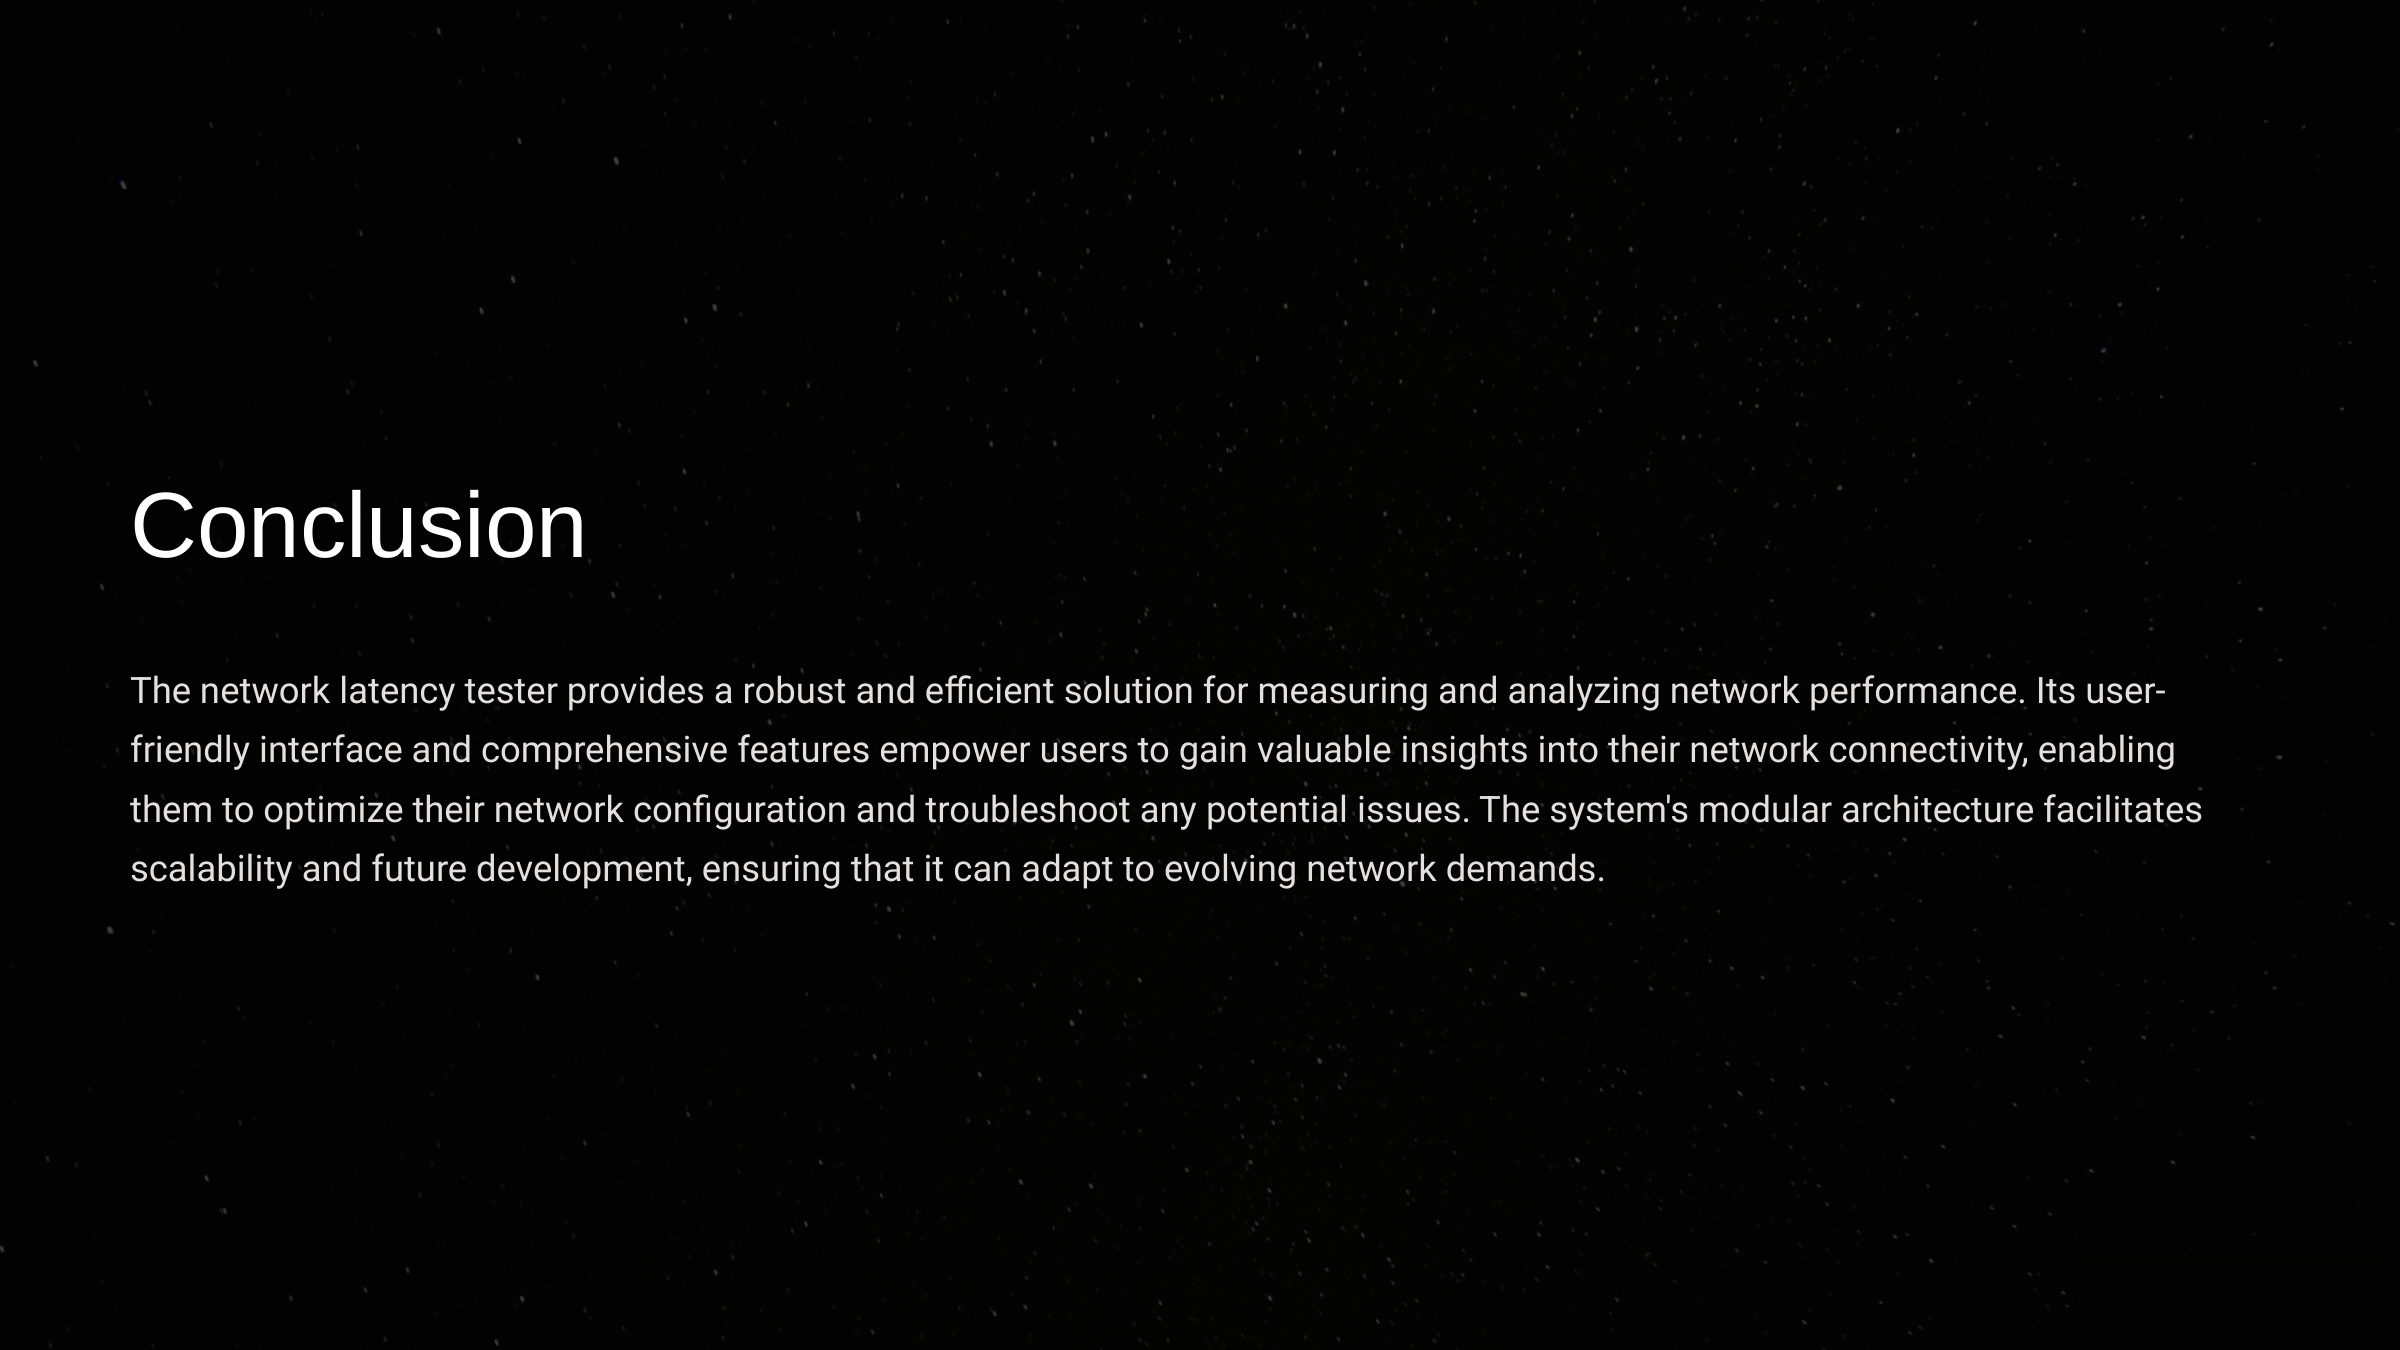

Conclusion
The network latency tester provides a robust and efficient solution for measuring and analyzing network performance. Its user-friendly interface and comprehensive features empower users to gain valuable insights into their network connectivity, enabling them to optimize their network configuration and troubleshoot any potential issues. The system's modular architecture facilitates scalability and future development, ensuring that it can adapt to evolving network demands.